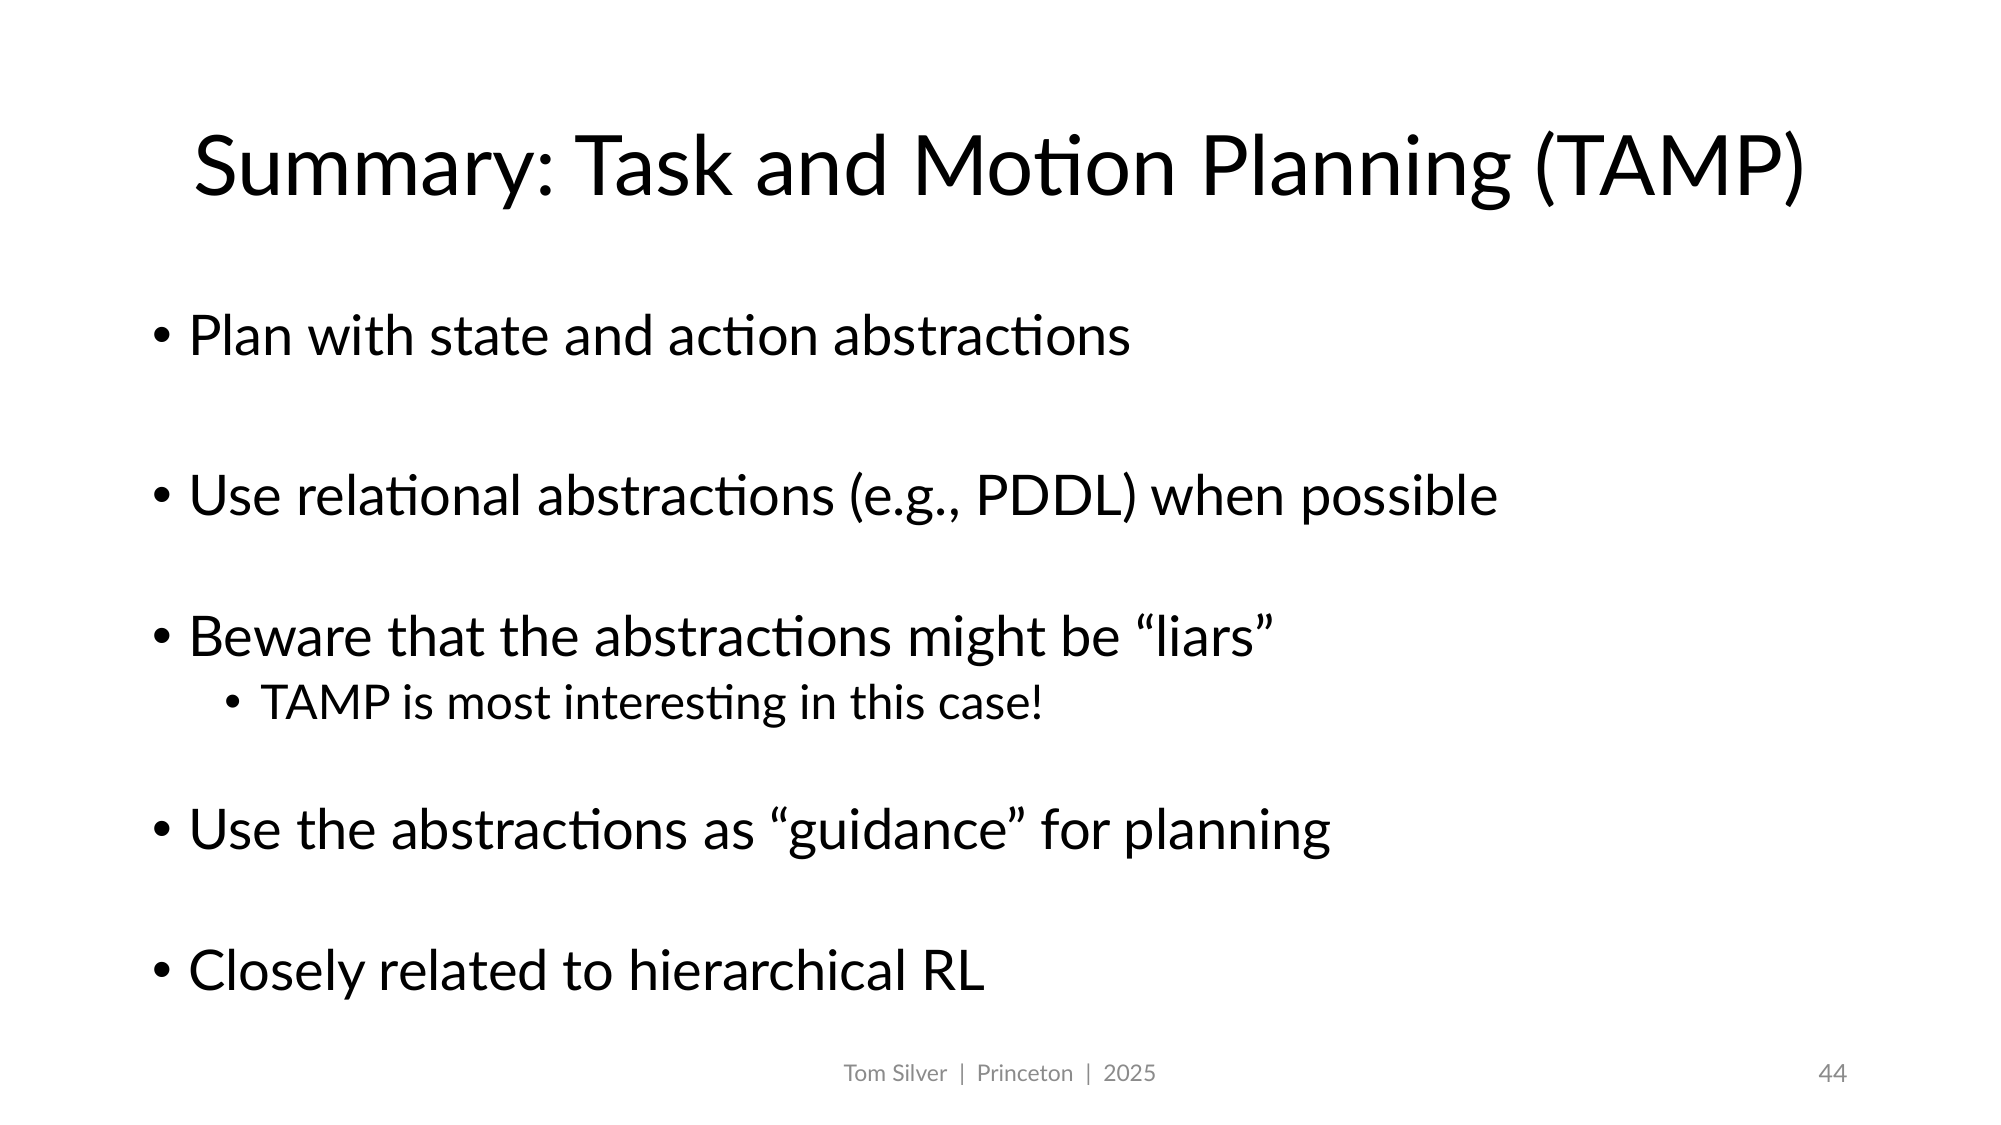

# Summary: Task and Motion Planning (TAMP)
Plan with state and action abstractions

Use relational abstractions (e.g., PDDL) when possible
Beware that the abstractions might be “liars”
TAMP is most interesting in this case!
Use the abstractions as “guidance” for planning
Closely related to hierarchical RL
Tom Silver  |  Princeton  |  2025
44